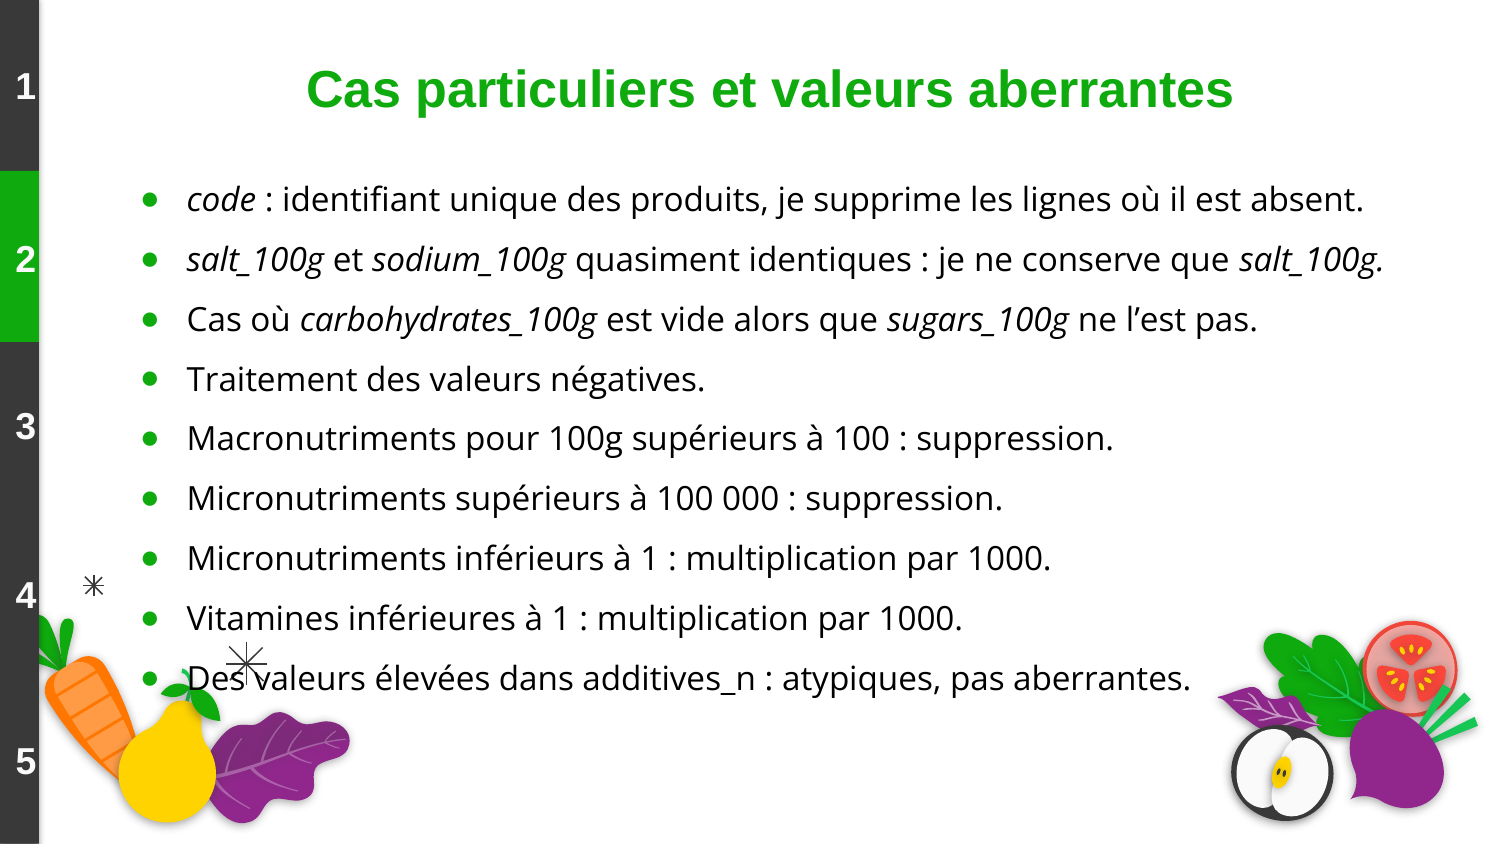

# Cas particuliers et valeurs aberrantes
1
code : identifiant unique des produits, je supprime les lignes où il est absent.
salt_100g et sodium_100g quasiment identiques : je ne conserve que salt_100g.
Cas où carbohydrates_100g est vide alors que sugars_100g ne l’est pas.
Traitement des valeurs négatives.
Macronutriments pour 100g supérieurs à 100 : suppression.
Micronutriments supérieurs à 100 000 : suppression.
Micronutriments inférieurs à 1 : multiplication par 1000.
Vitamines inférieures à 1 : multiplication par 1000.
Des valeurs élevées dans additives_n : atypiques, pas aberrantes.

2
3
4

5